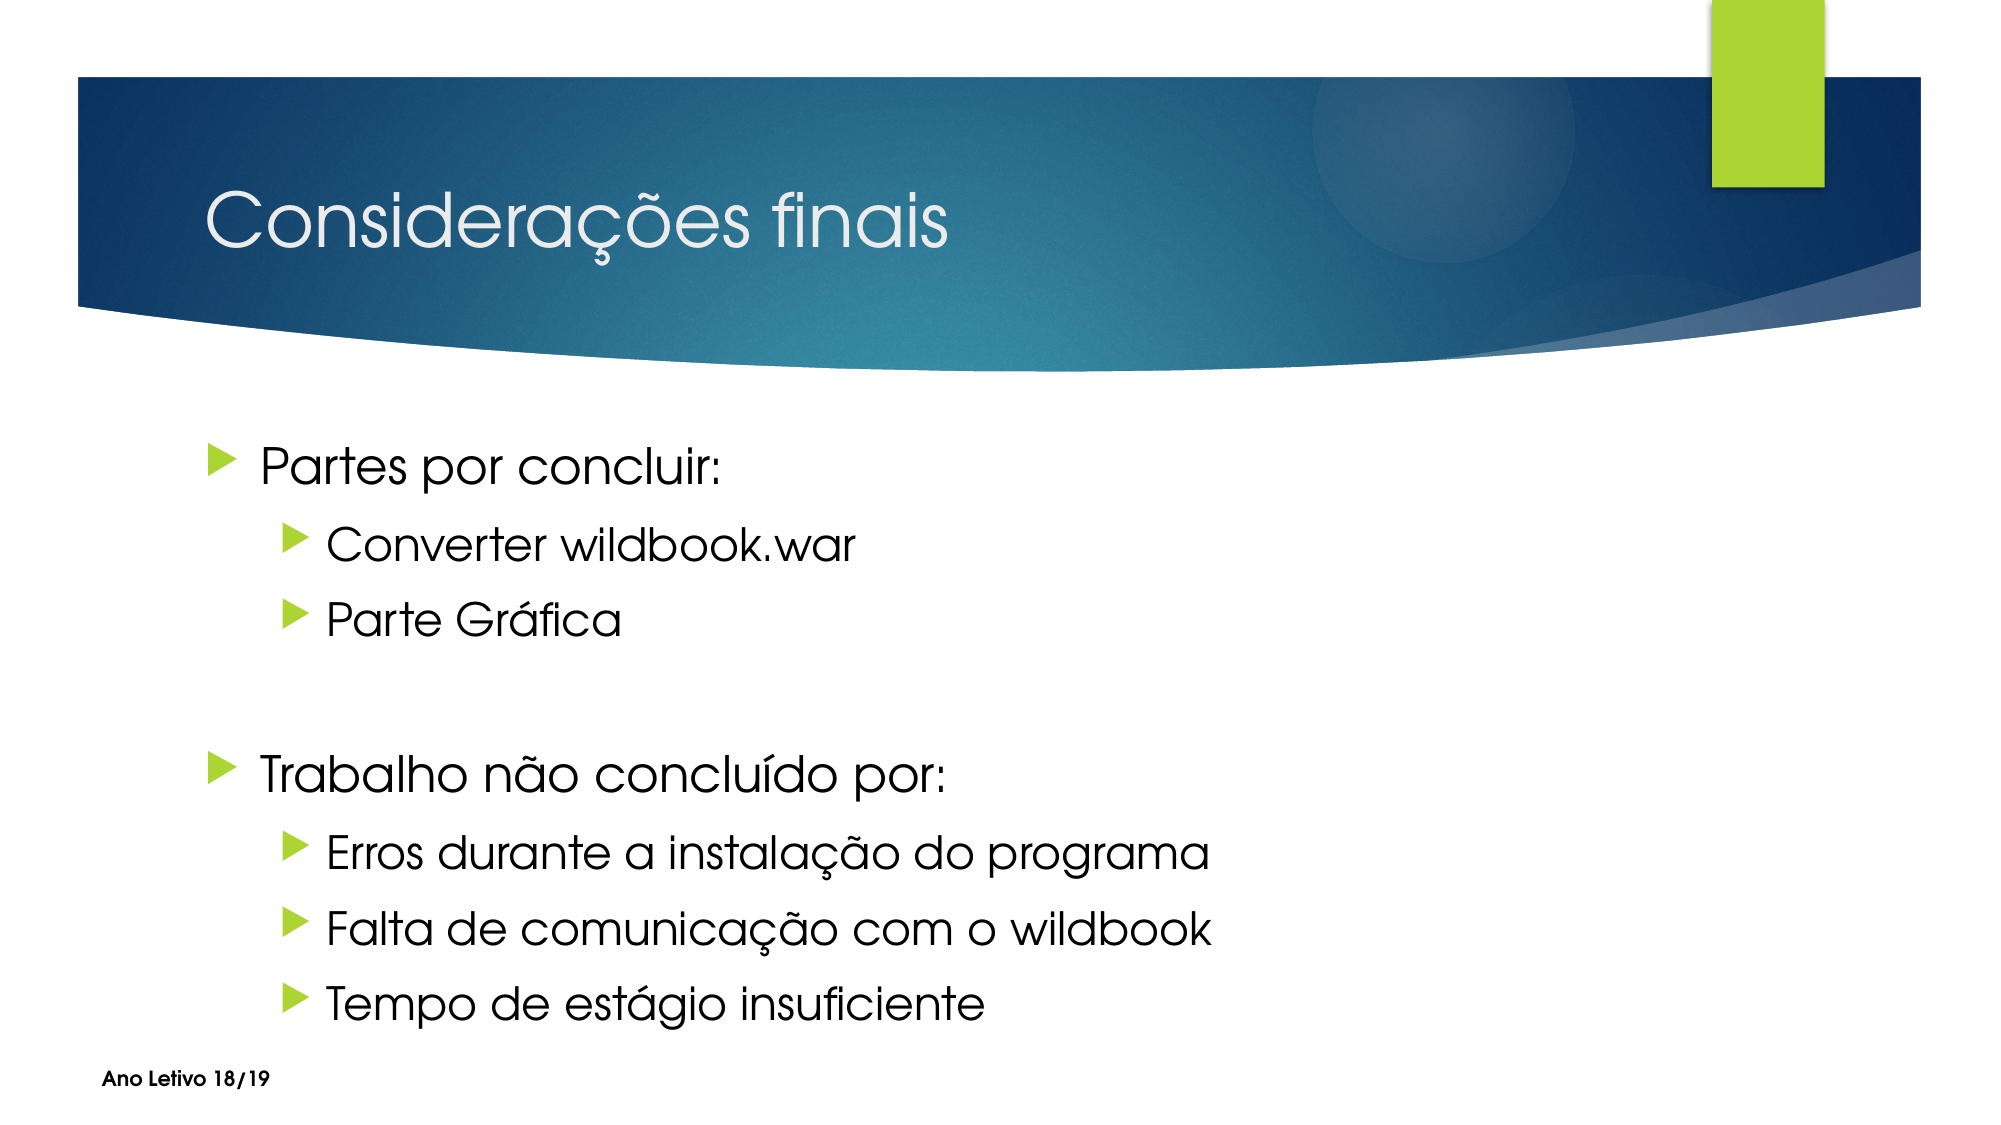

# Considerações finais
Partes por concluir:
Converter wildbook.war
Parte Gráfica

Trabalho não concluído por:
Erros durante a instalação do programa
Falta de comunicação com o wildbook
Tempo de estágio insuficiente
Ano Letivo 18/19